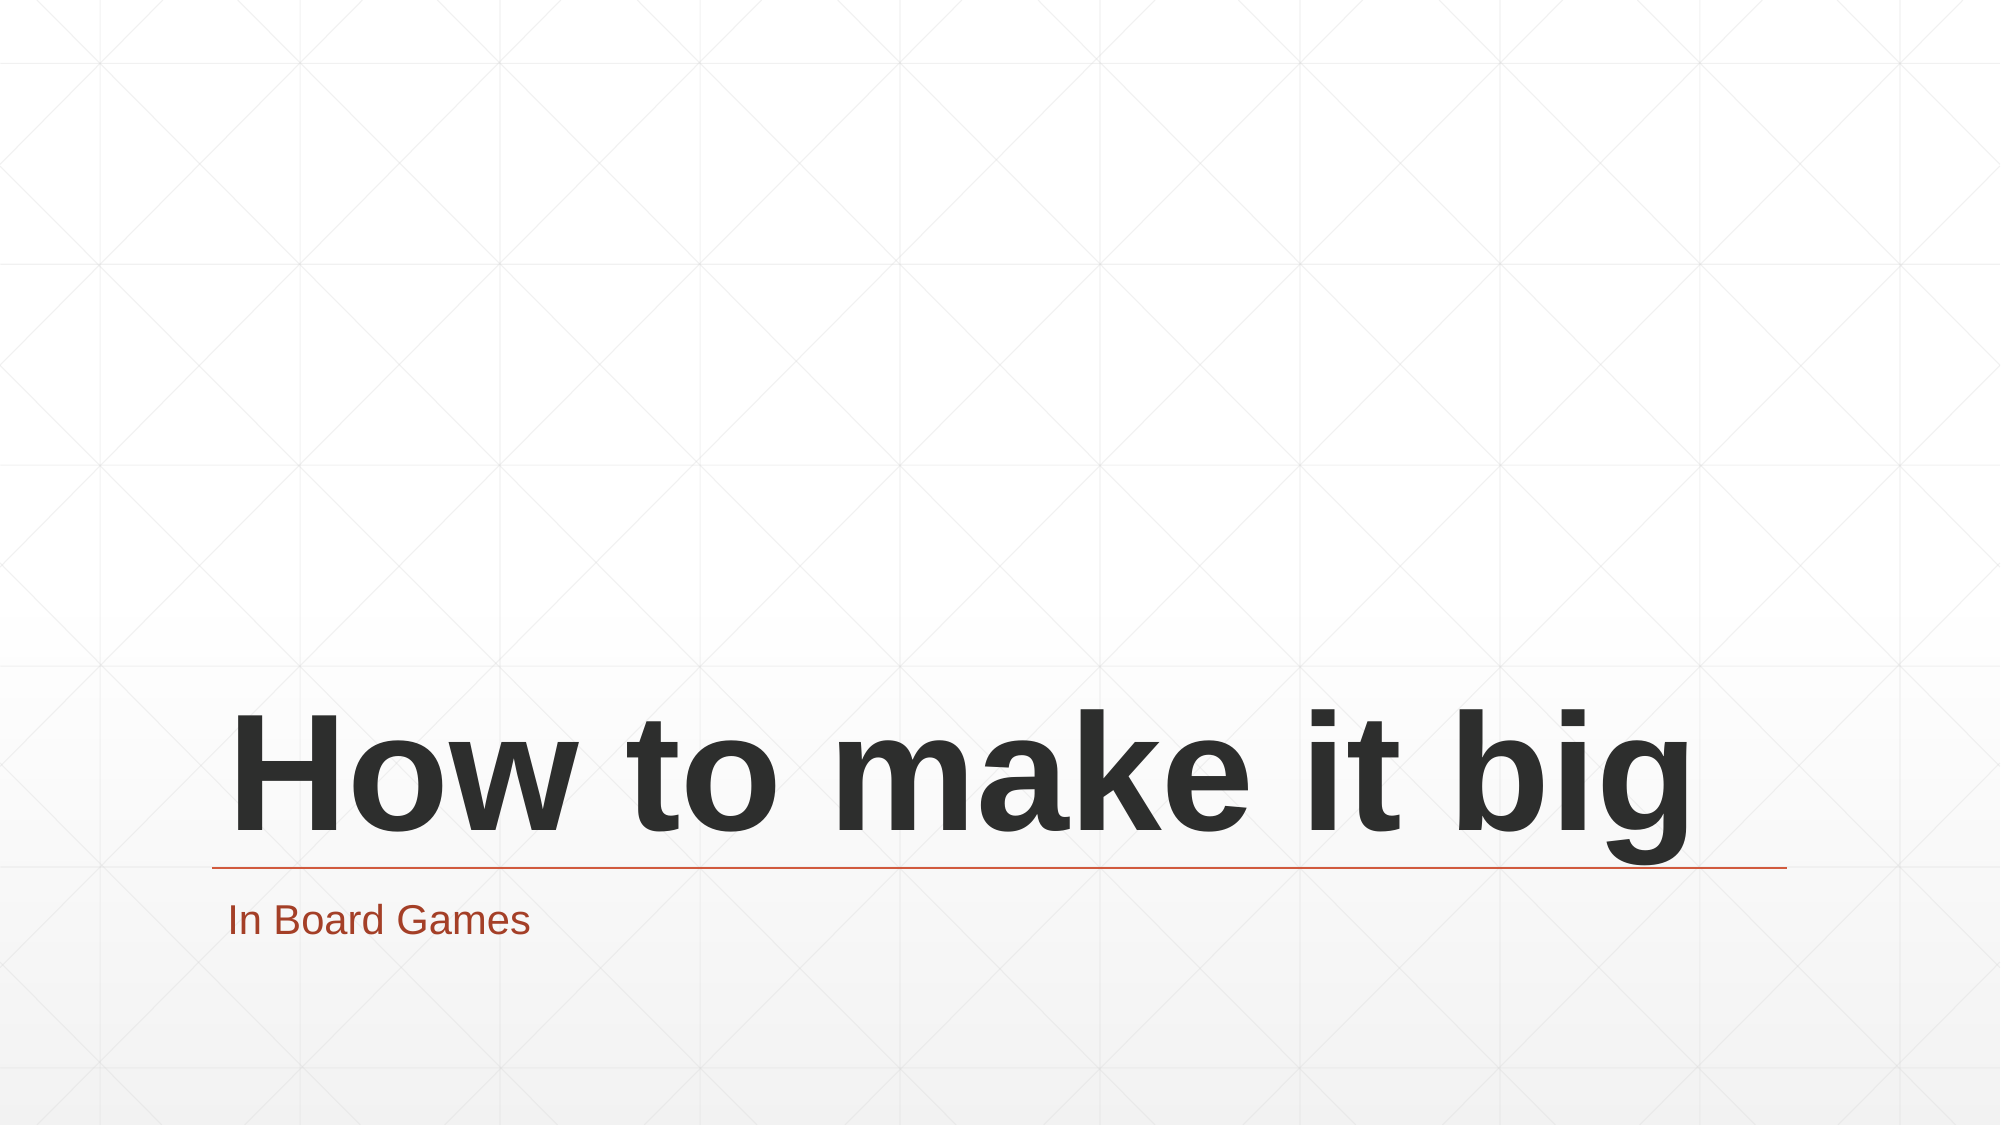

# How to make it big
In Board Games